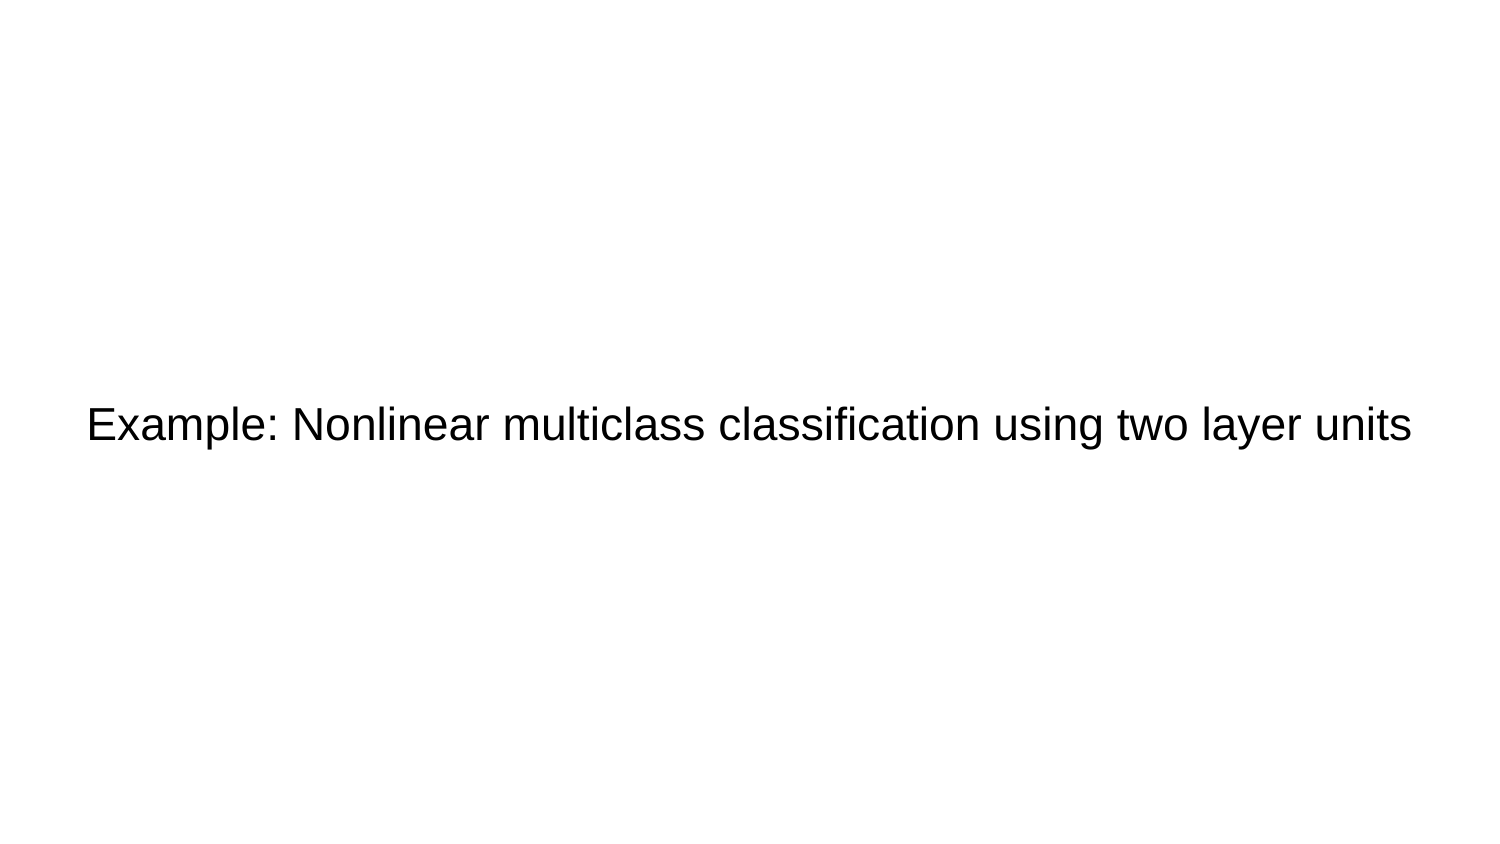

# Example: Nonlinear multiclass classification using two layer units